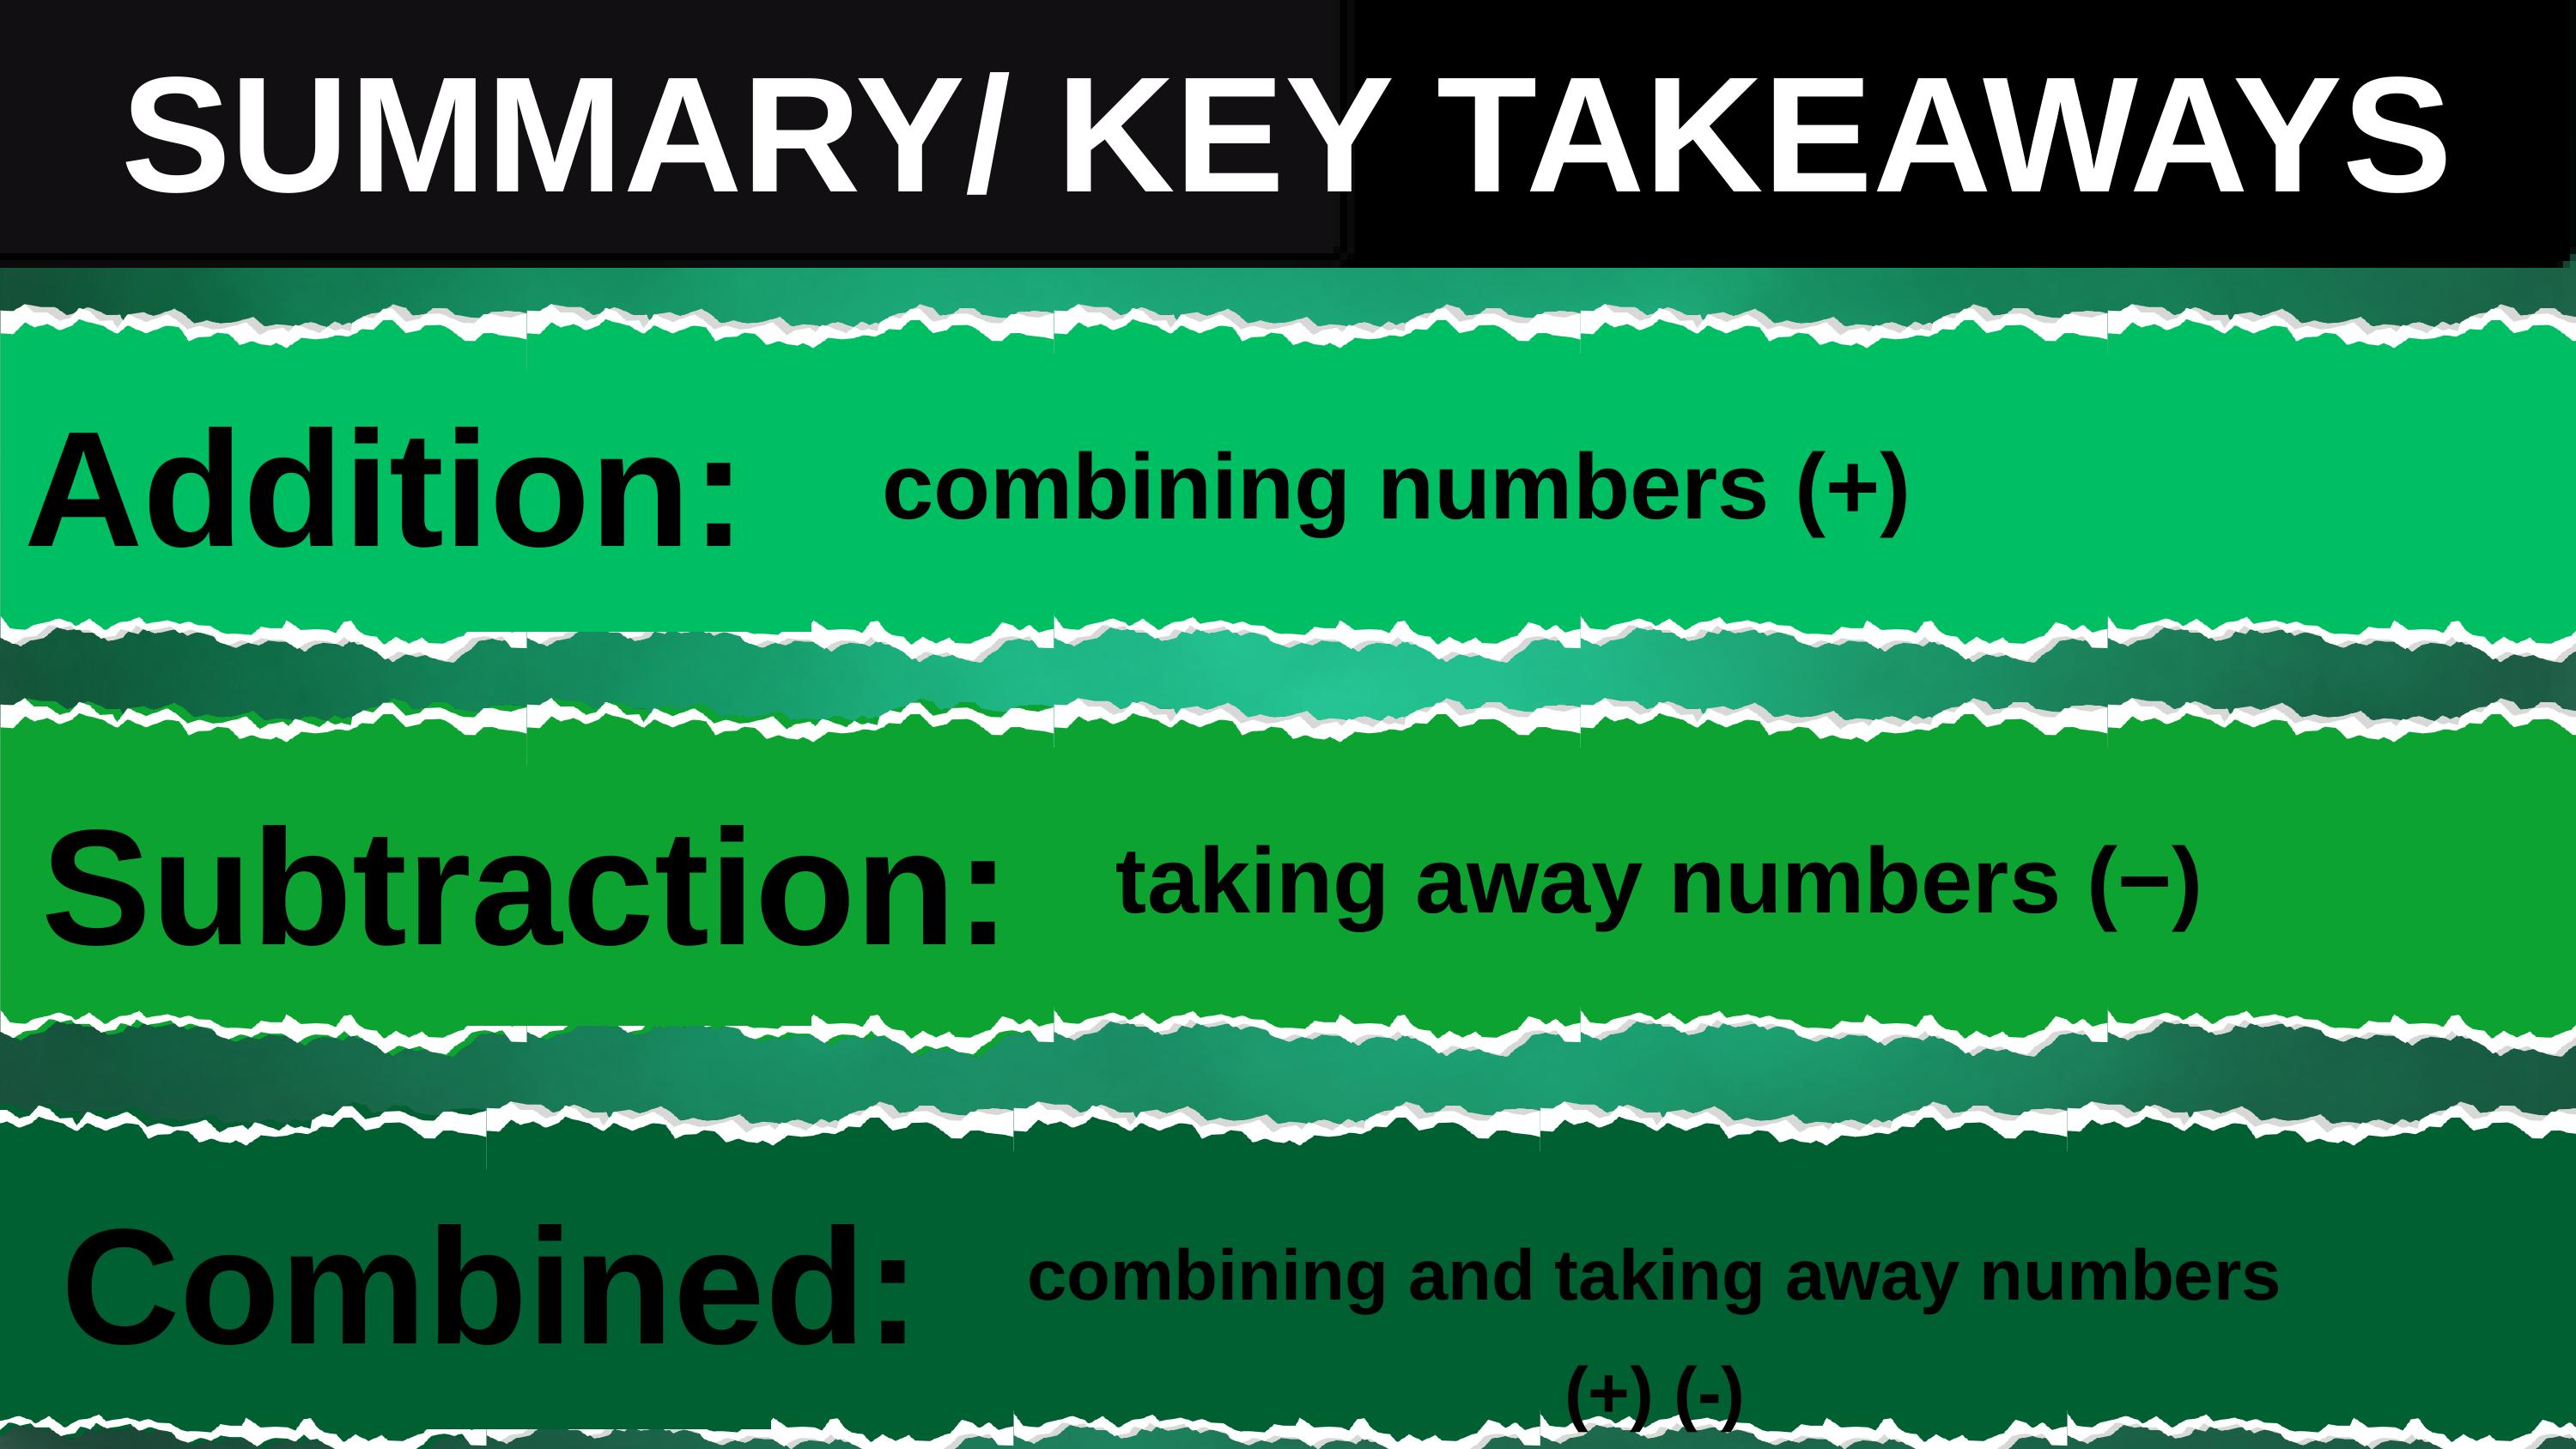

SUMMARY/ KEY TAKEAWAYS

Addition:
Addition:

Addition:

combining numbers (+)

Addition:
Addition:
Subtraction:

taking away numbers (−)

Addition:
Addition:

Combined:
combining and taking away numbers
(+) (-)